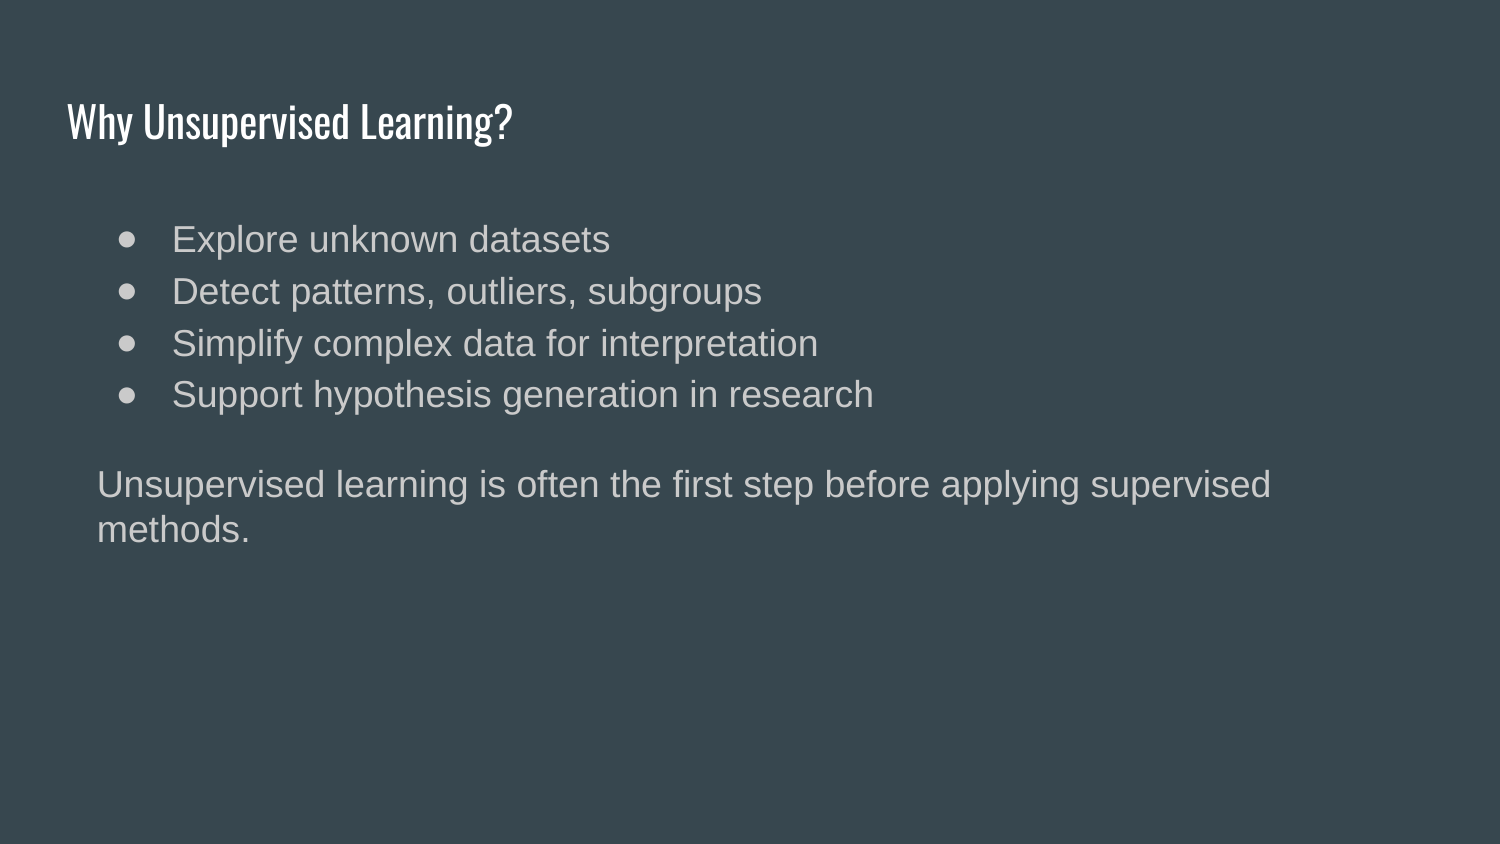

# Why Unsupervised Learning?
Explore unknown datasets
Detect patterns, outliers, subgroups
Simplify complex data for interpretation
Support hypothesis generation in research

Unsupervised learning is often the first step before applying supervised methods.